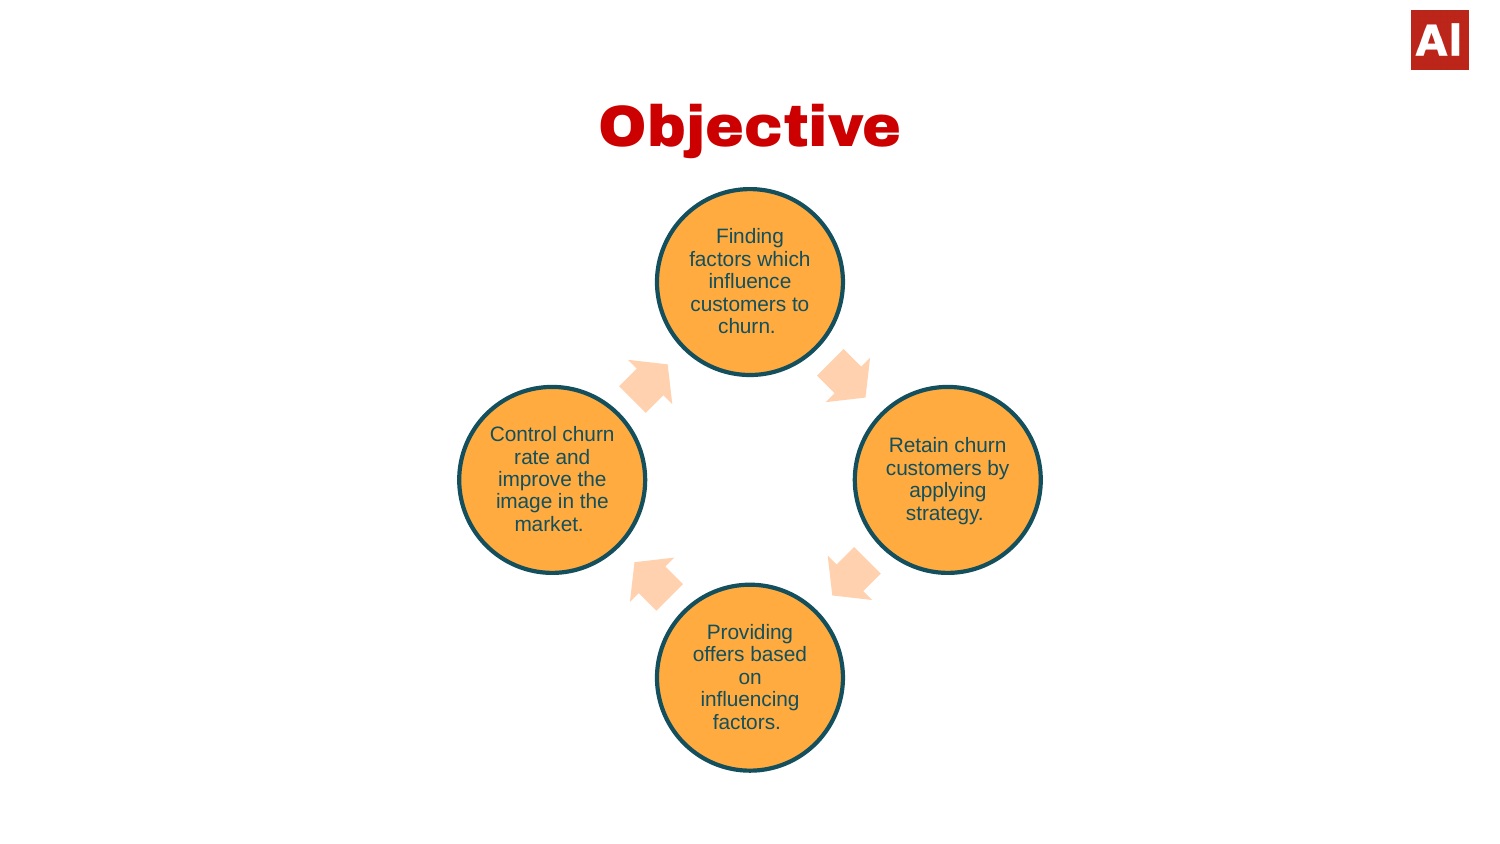

# Objective
Finding factors which influence customers to churn.

Retain churn customers by applying strategy.

Providing offers based on influencing factors.

Control churn rate and improve the image in the market.